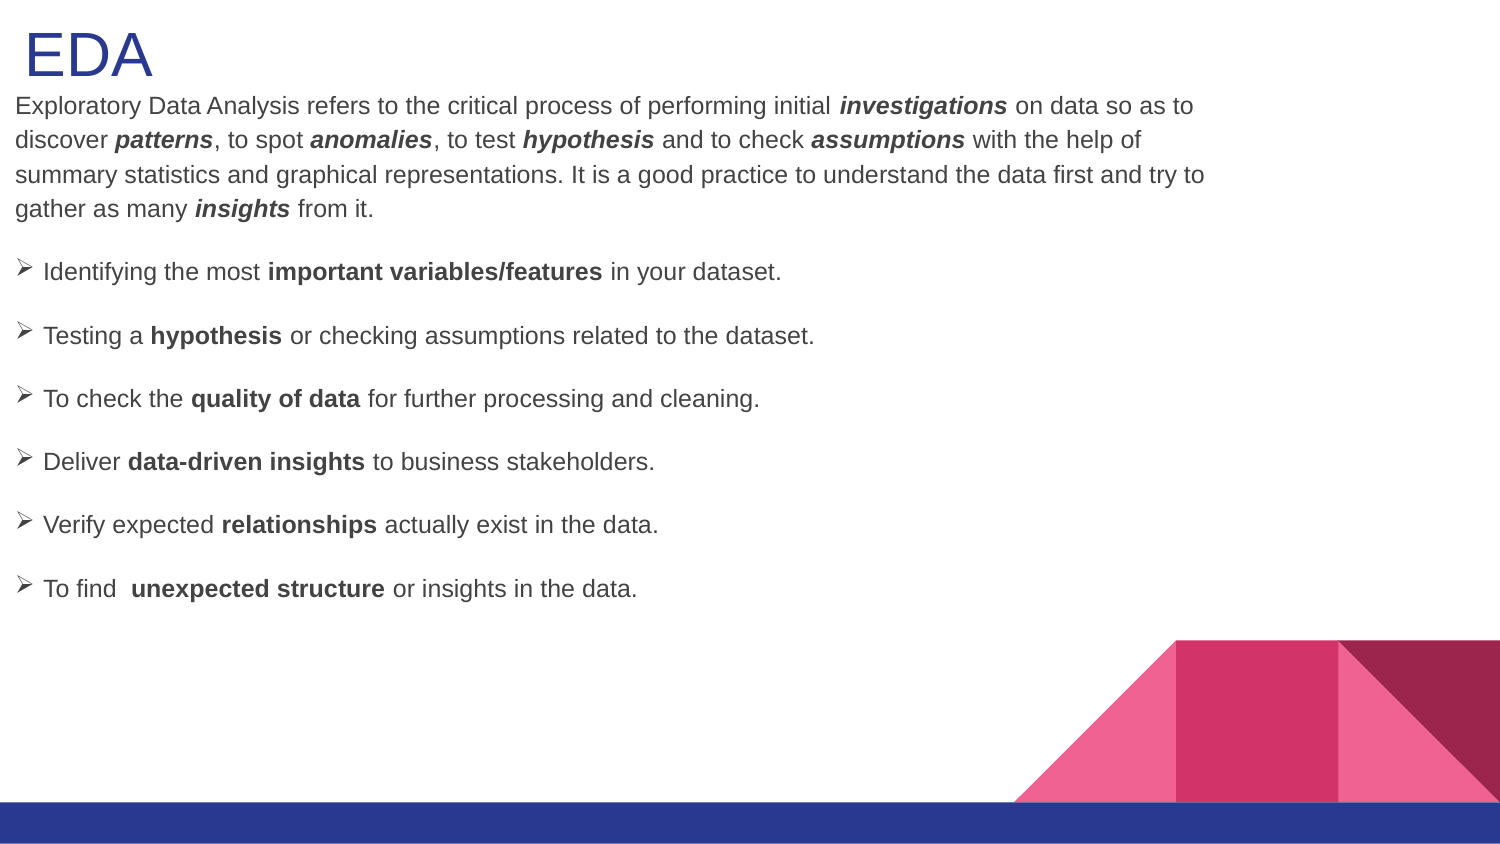

# EDA
Exploratory Data Analysis refers to the critical process of performing initial investigations on data so as to discover patterns, to spot anomalies, to test hypothesis and to check assumptions with the help of summary statistics and graphical representations. It is a good practice to understand the data first and try to gather as many insights from it.
Identifying the most important variables/features in your dataset.
Testing a hypothesis or checking assumptions related to the dataset.
To check the quality of data for further processing and cleaning.
Deliver data-driven insights to business stakeholders.
Verify expected relationships actually exist in the data.
To find  unexpected structure or insights in the data.